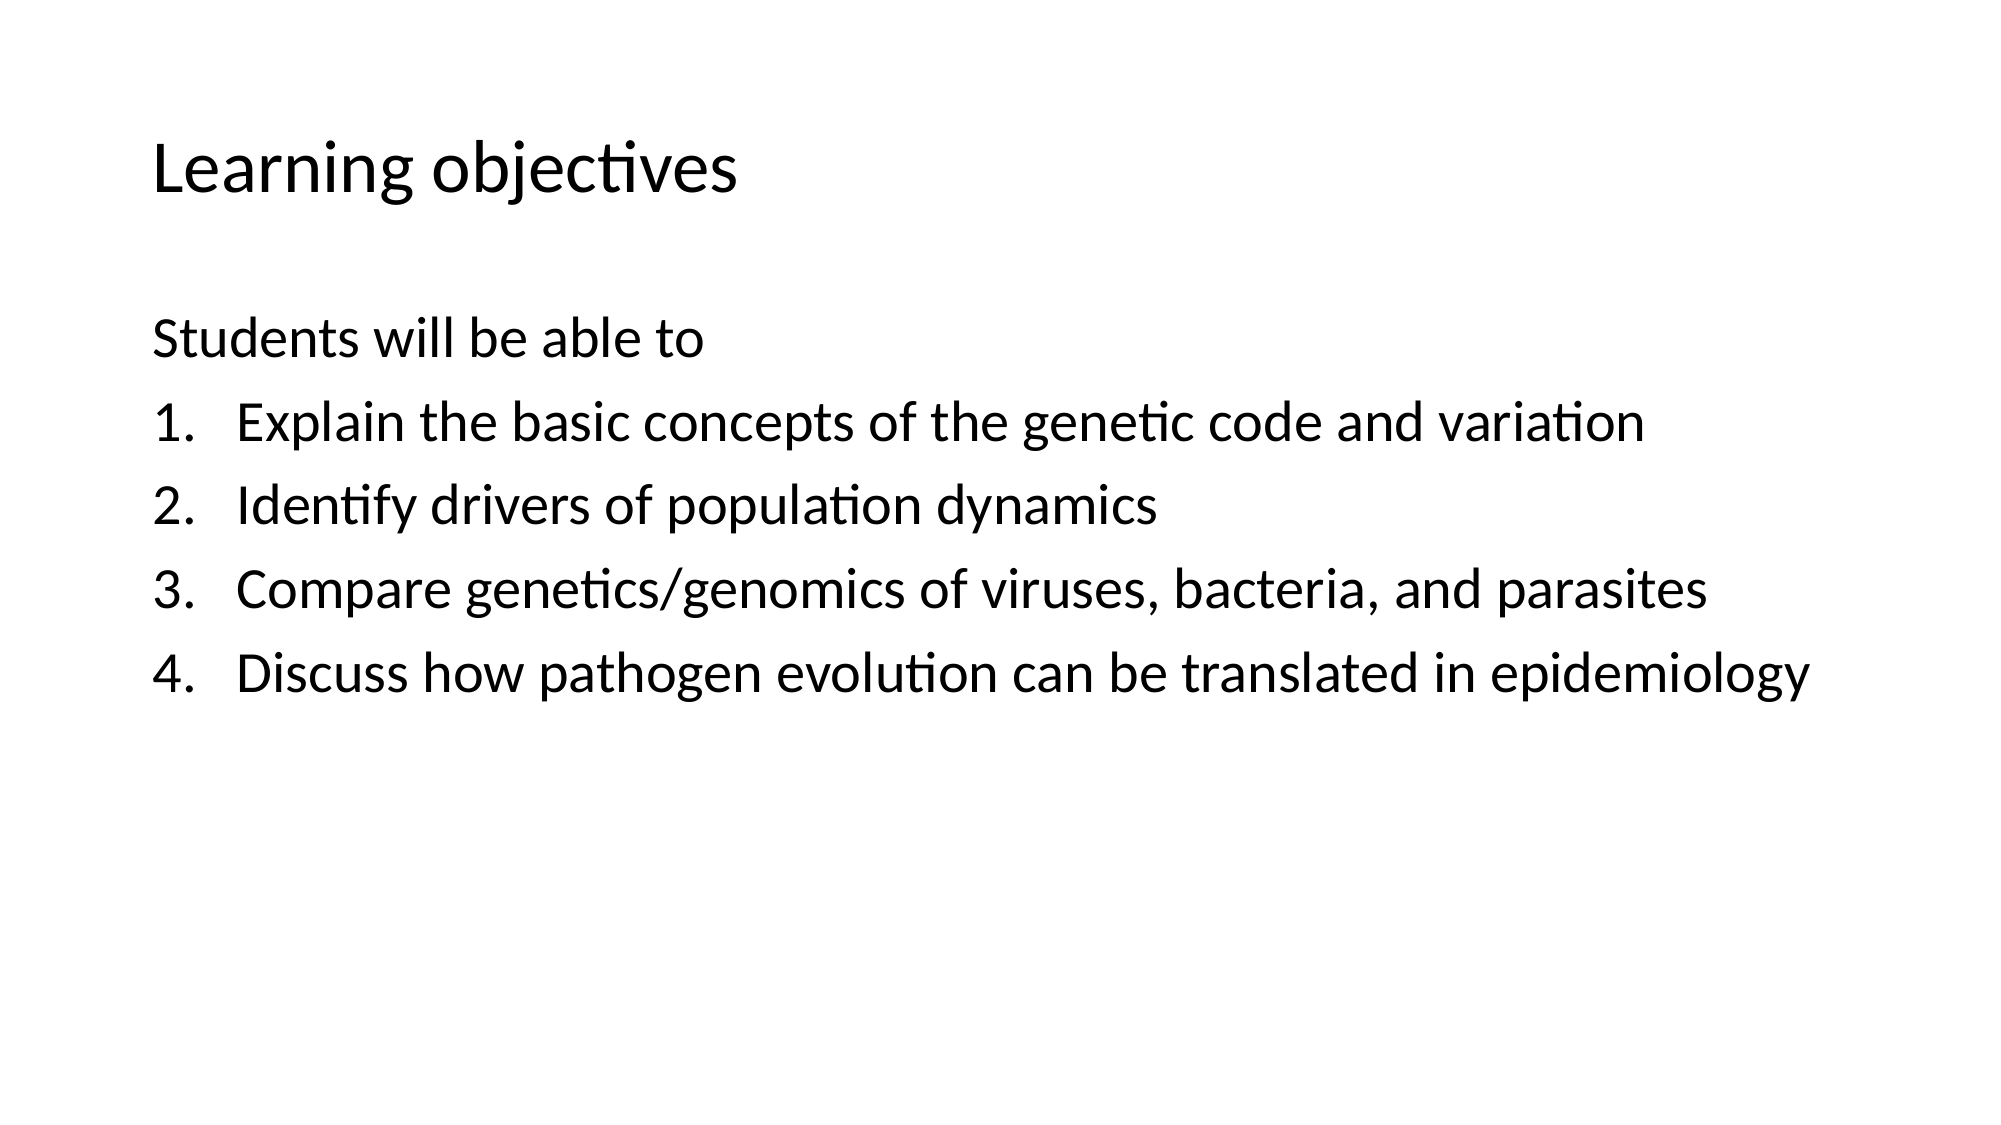

# Learning objectives
Students will be able to
Explain the basic concepts of the genetic code and variation
Identify drivers of population dynamics
Compare genetics/genomics of viruses, bacteria, and parasites
Discuss how pathogen evolution can be translated in epidemiology